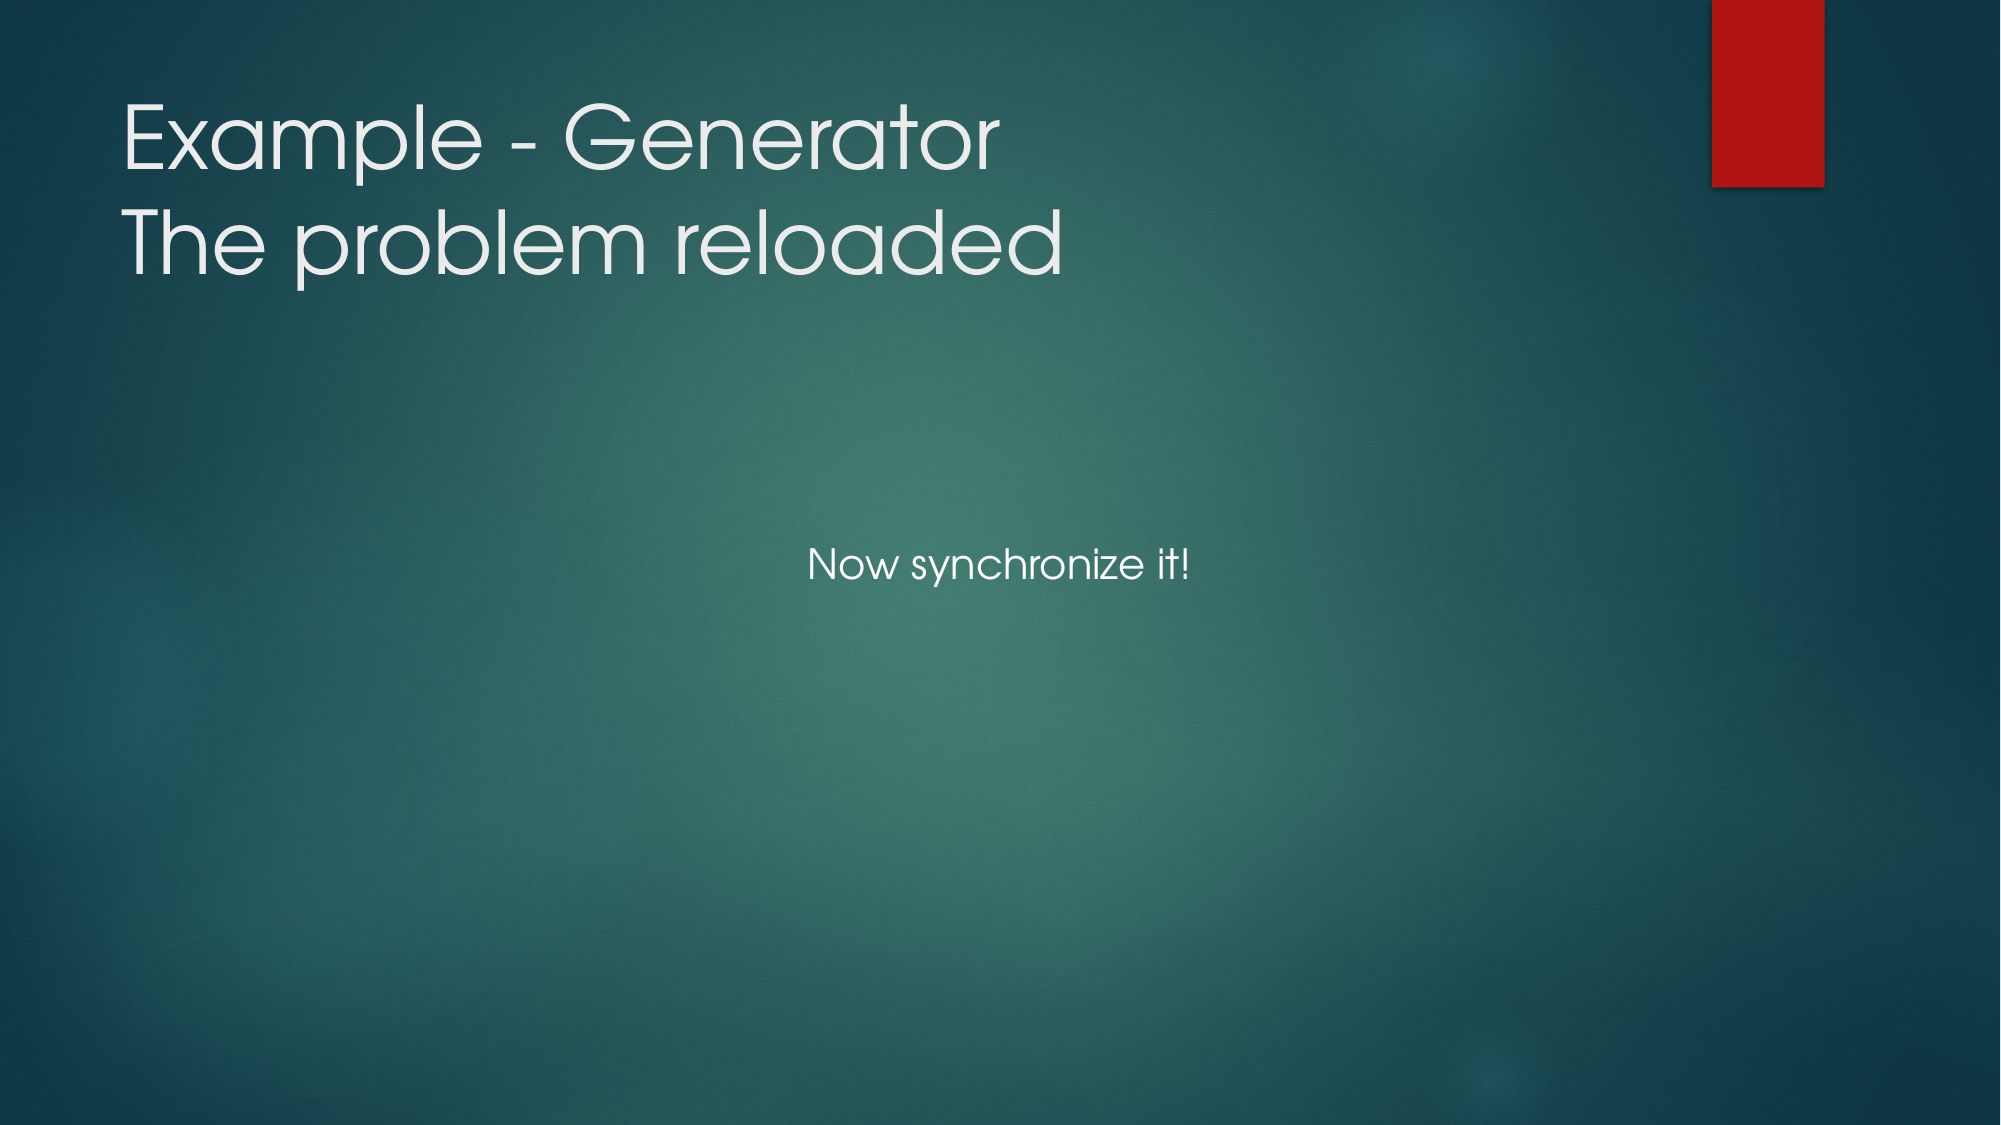

Now synchronize it!
# Example - Generator The problem reloaded